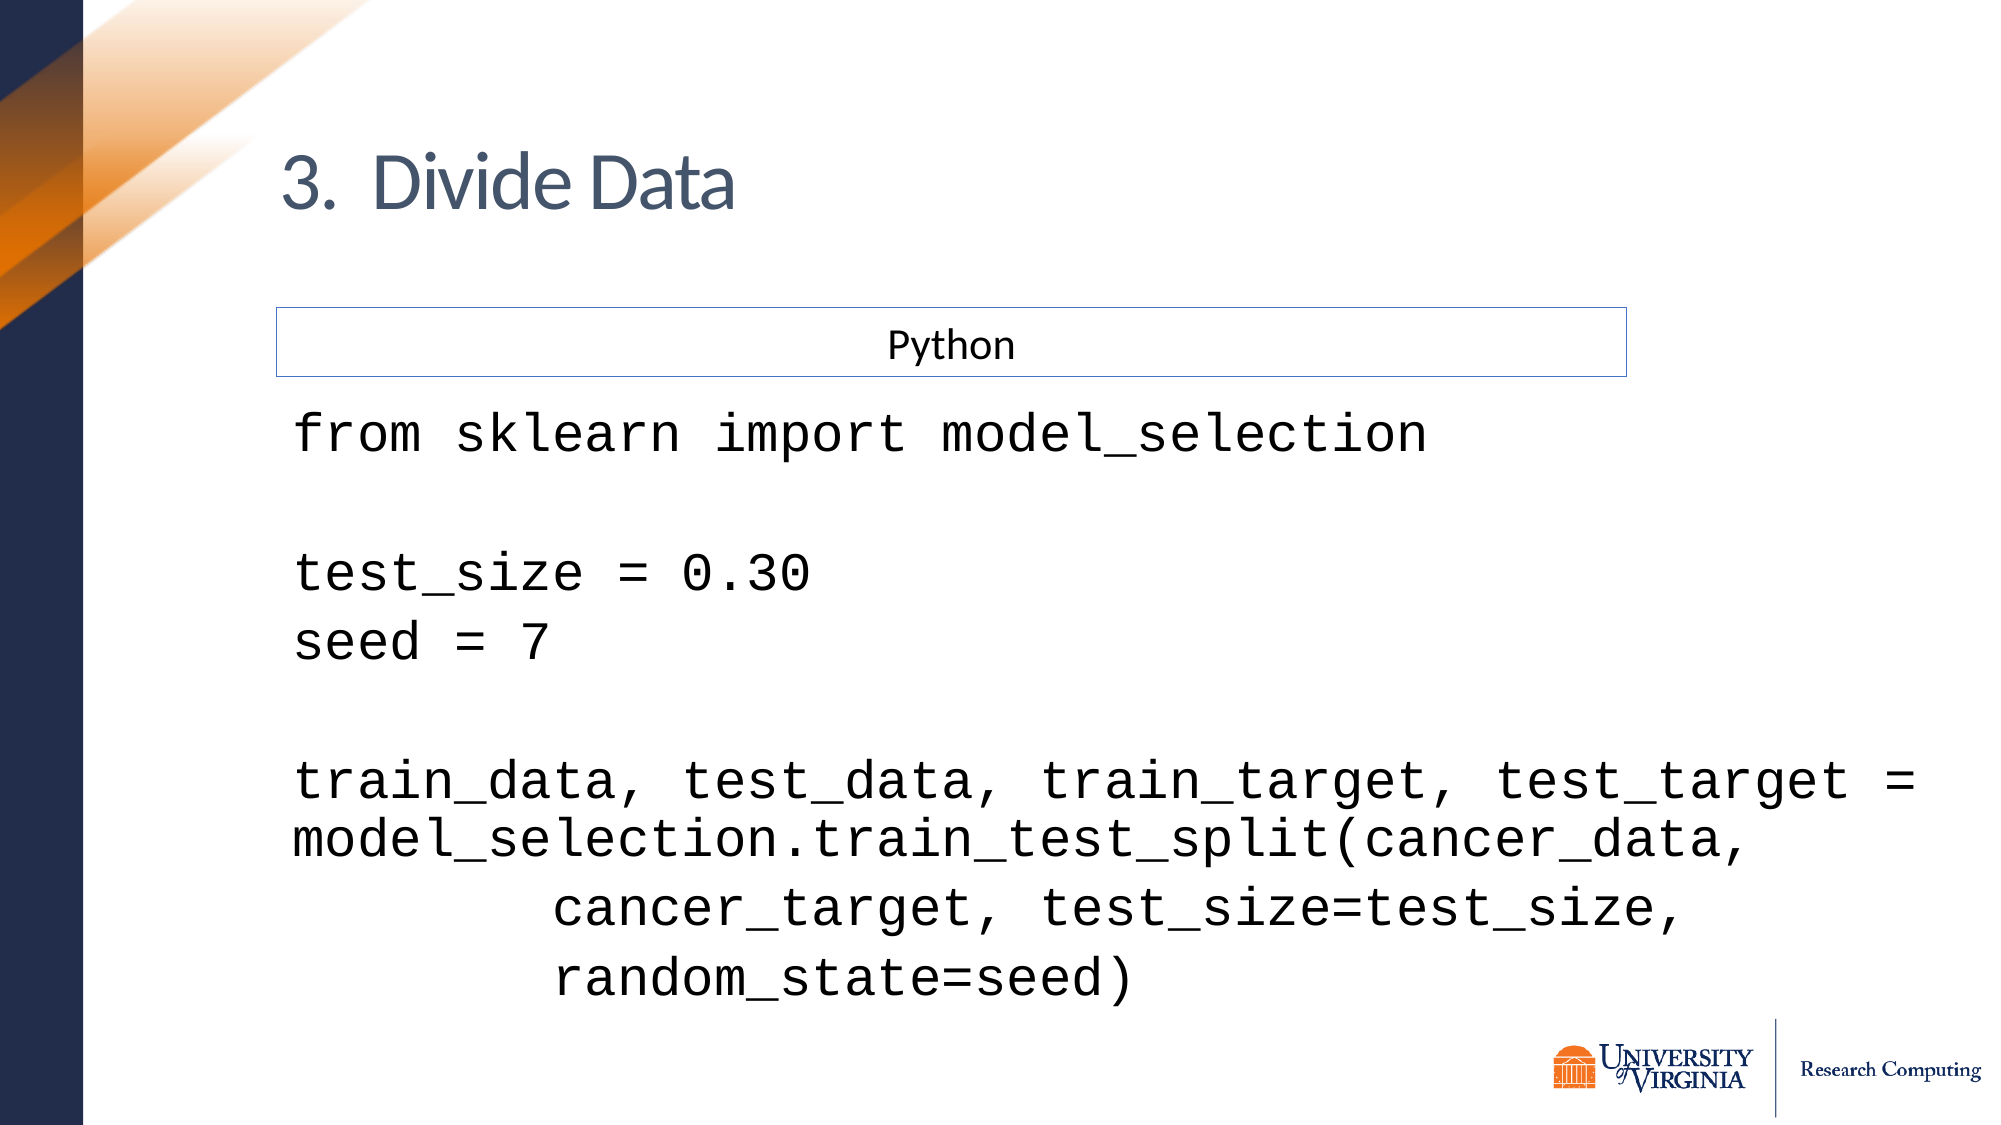

# 3.  Divide Data
from sklearn import model_selection

test_size = 0.30
seed = 7

train_data, test_data, train_target, test_target = model_selection.train_test_split(cancer_data,
        cancer_target, test_size=test_size,
        random_state=seed)